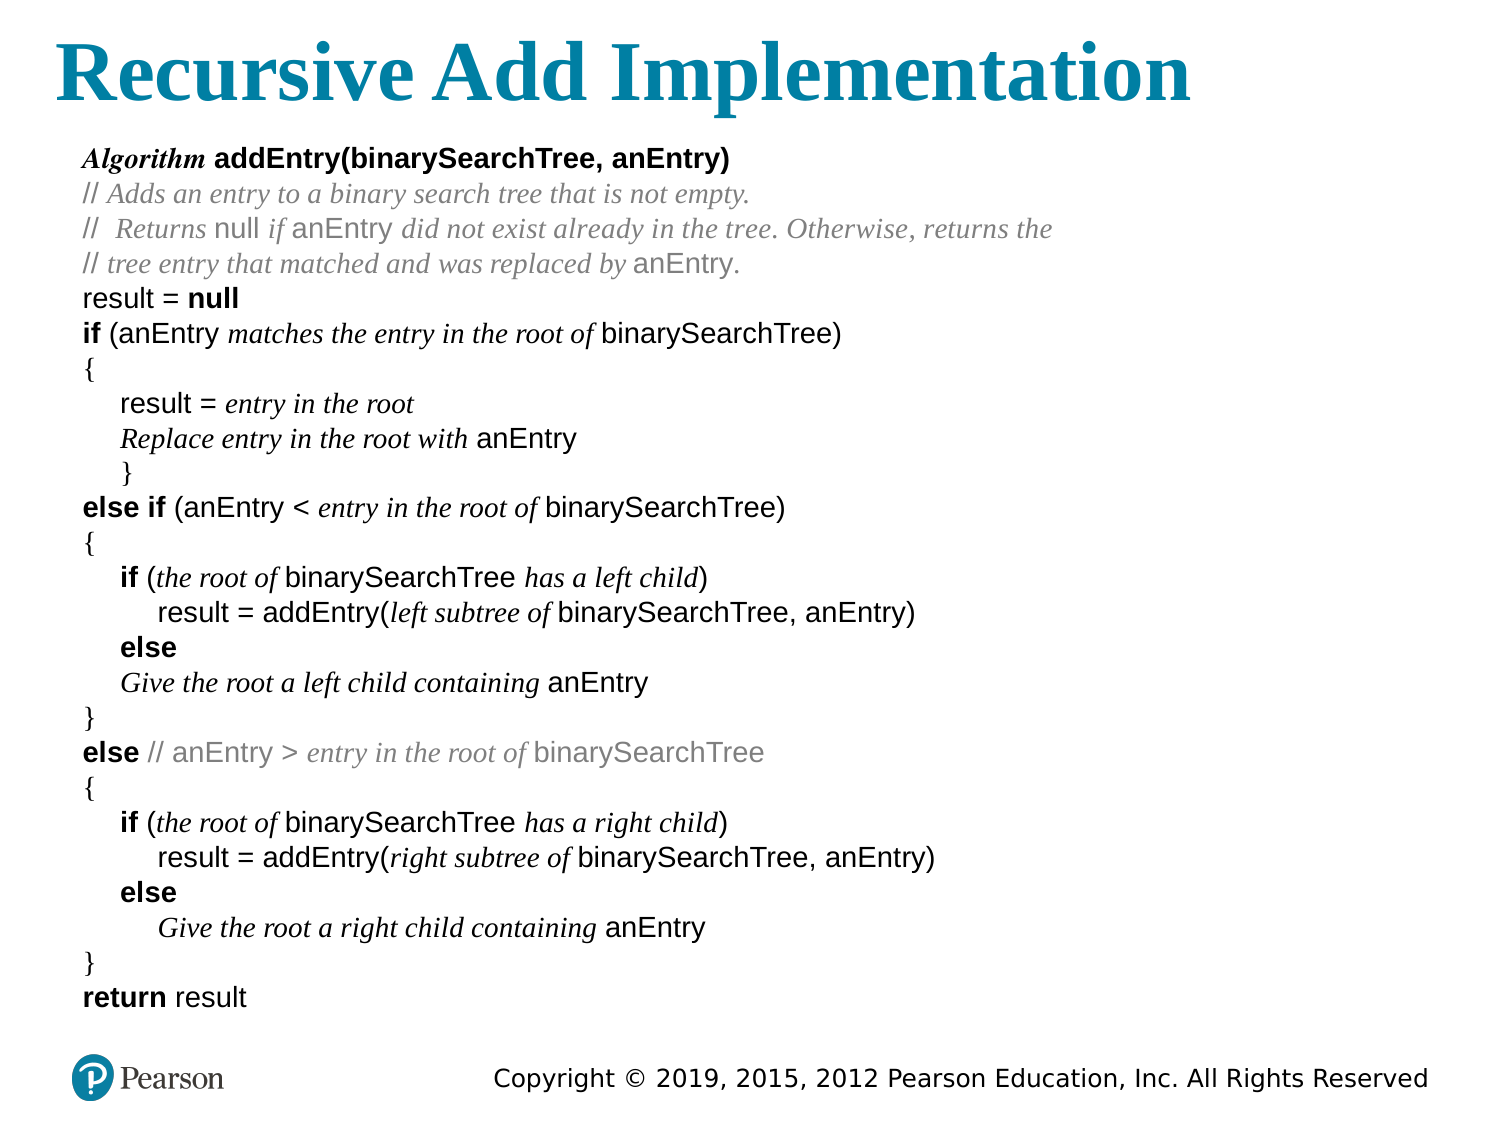

# Recursive Add Implementation
Algorithm addEntry(binarySearchTree, anEntry)
// Adds an entry to a binary search tree that is not empty.
//  Returns null if anEntry did not exist already in the tree. Otherwise, returns the
// tree entry that matched and was replaced by anEntry.
result = null
if (anEntry matches the entry in the root of binarySearchTree)
{
result = entry in the root
Replace entry in the root with anEntry
}
else if (anEntry < entry in the root of binarySearchTree)
{
if (the root of binarySearchTree has a left child)
result = addEntry(left subtree of binarySearchTree, anEntry)
else
Give the root a left child containing anEntry
}
else // anEntry > entry in the root of binarySearchTree
{
if (the root of binarySearchTree has a right child)
result = addEntry(right subtree of binarySearchTree, anEntry)
else
Give the root a right child containing anEntry
}
return result